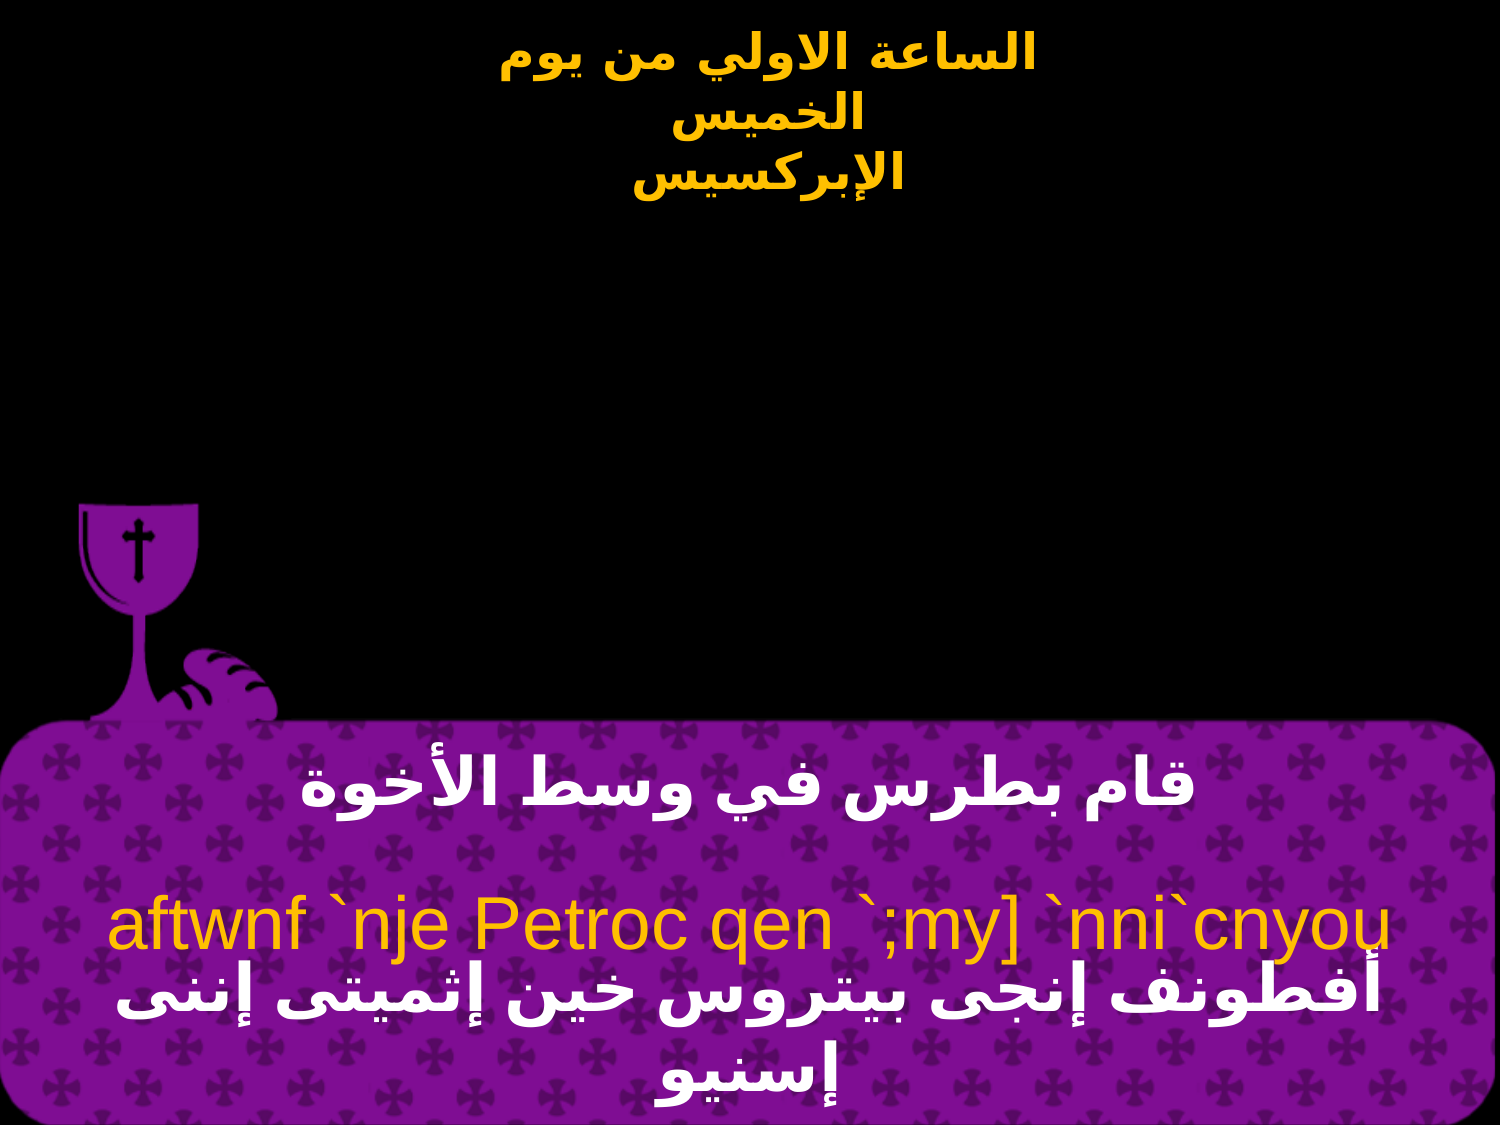

# قام بطرس في وسط الأخوة
aftwnf `nje Petroc qen `;my] `nni`cnyou
أفطونف إنجى بيتروس خين إثميتى إننى إسنيو